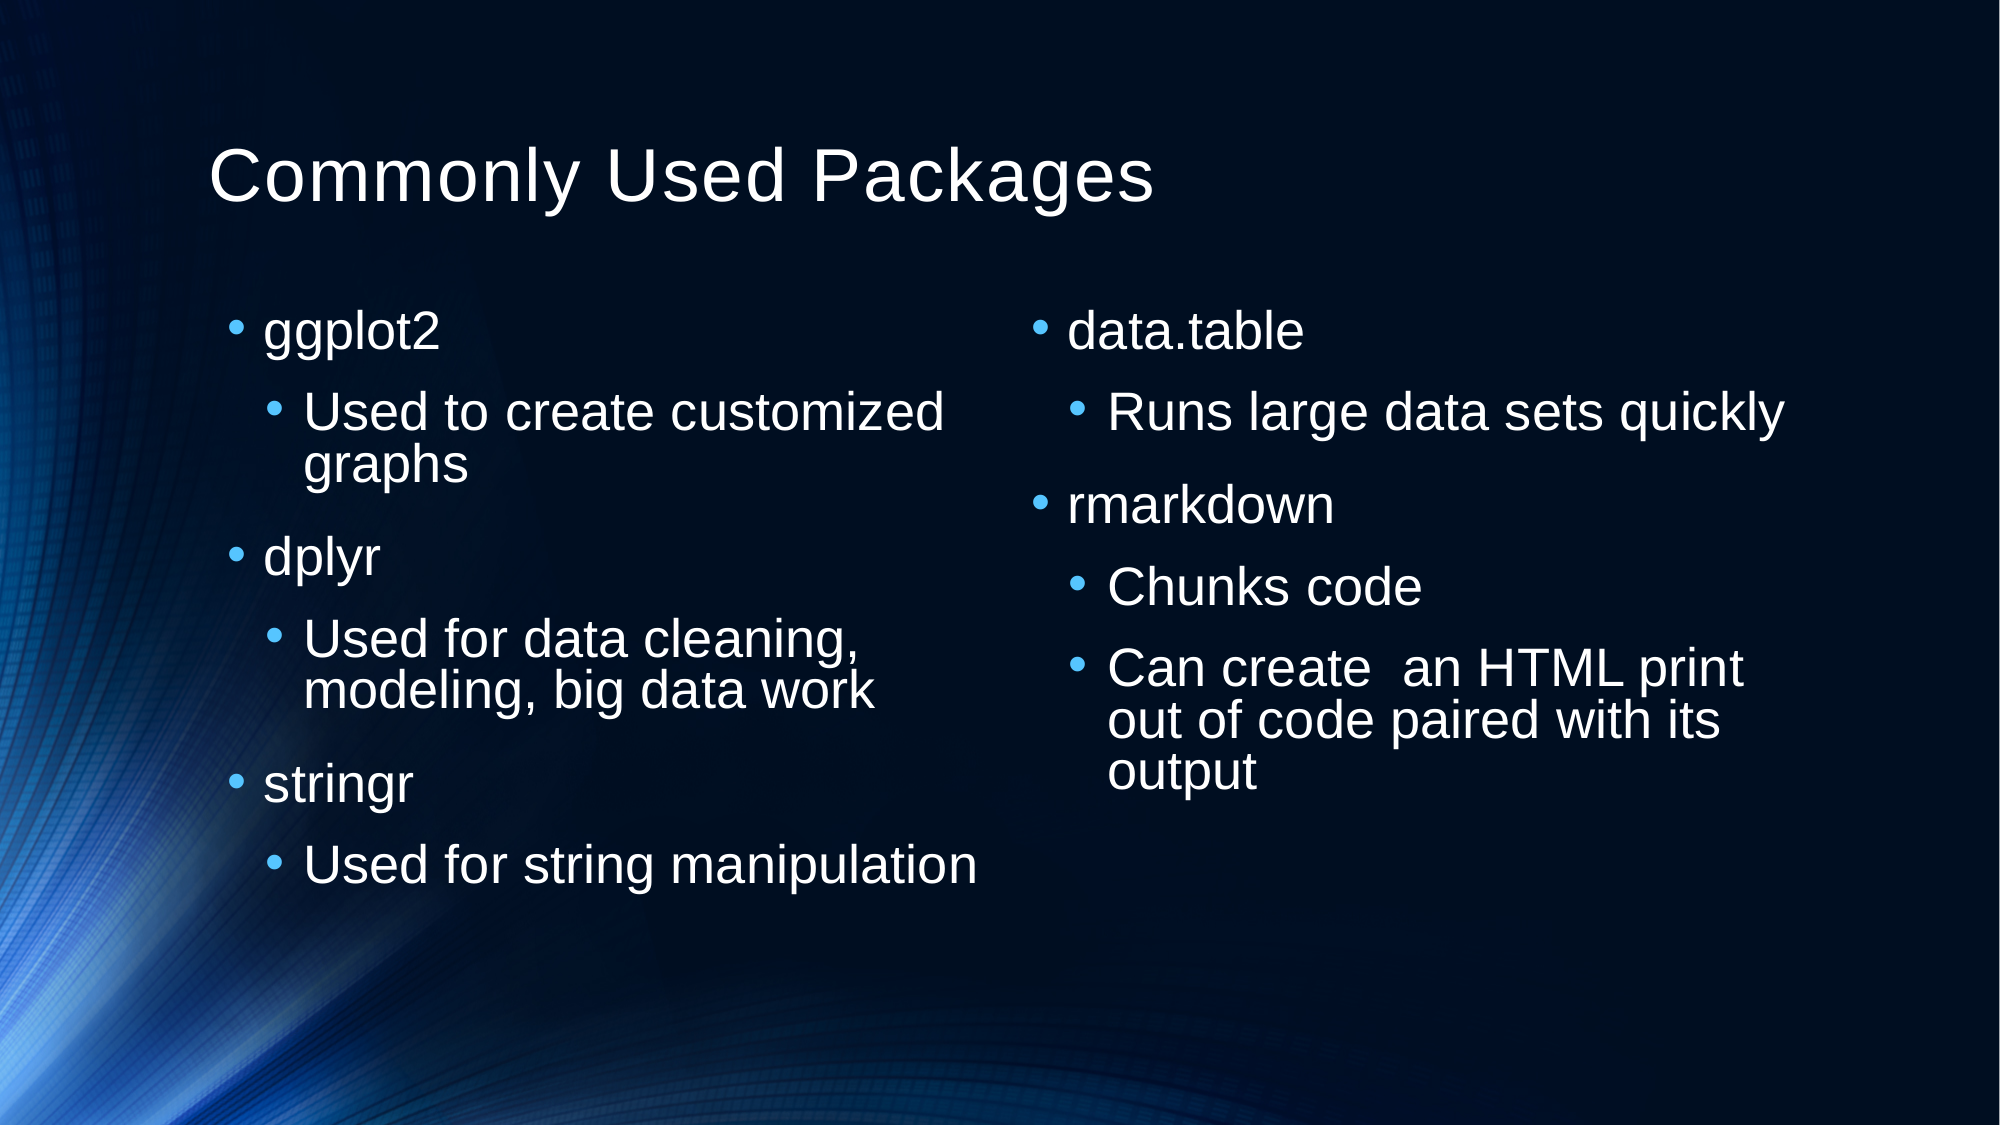

# Commonly Used Packages
ggplot2
Used to create customized graphs
dplyr
Used for data cleaning, modeling, big data work
stringr
Used for string manipulation

data.table
Runs large data sets quickly
rmarkdown
Chunks code
Can create  an HTML print out of code paired with its output